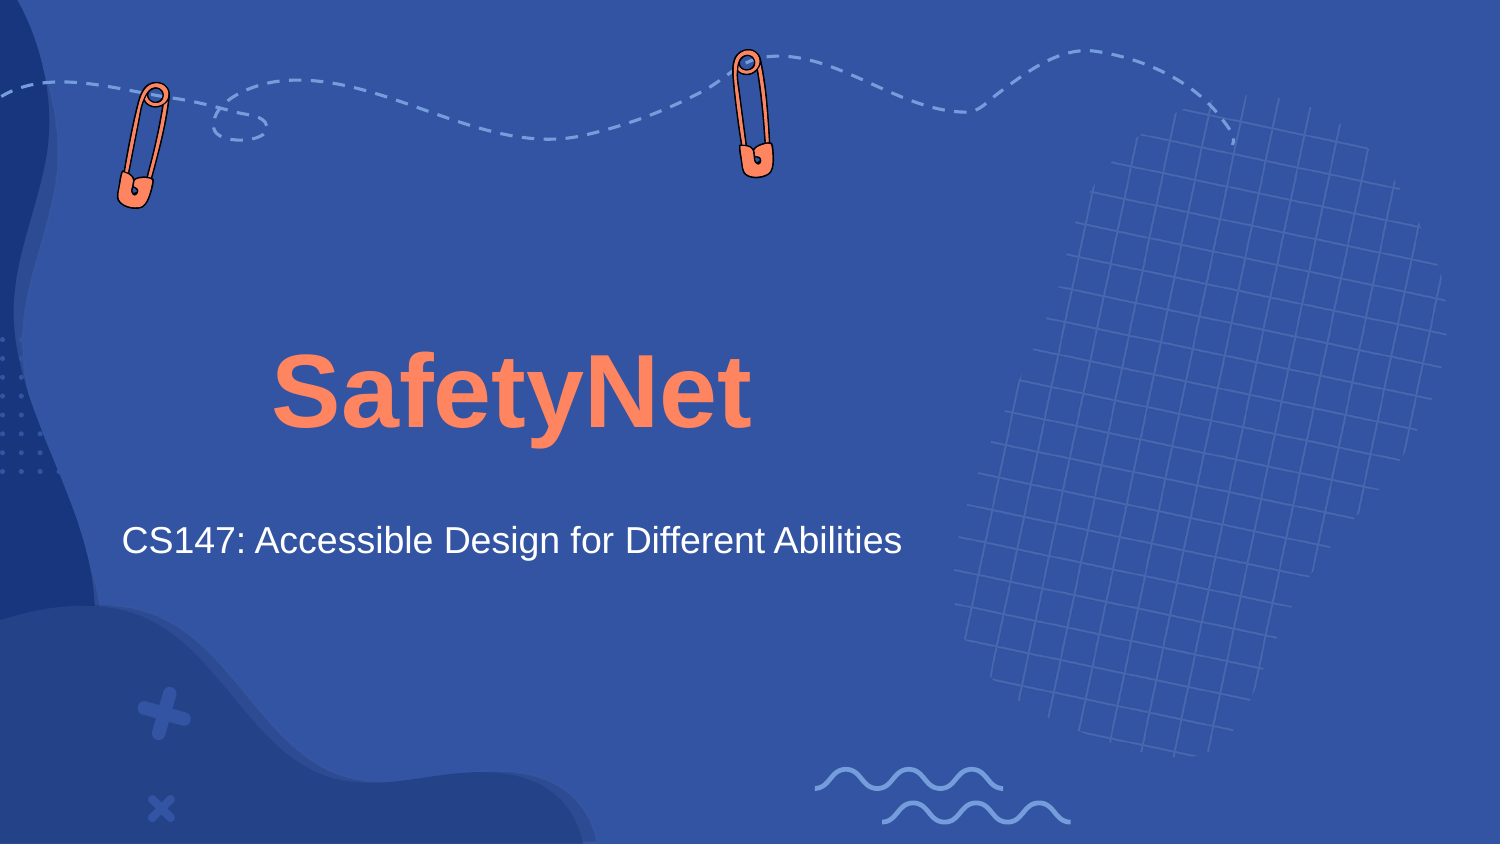

# SafetyNet
CS147: Accessible Design for Different Abilities